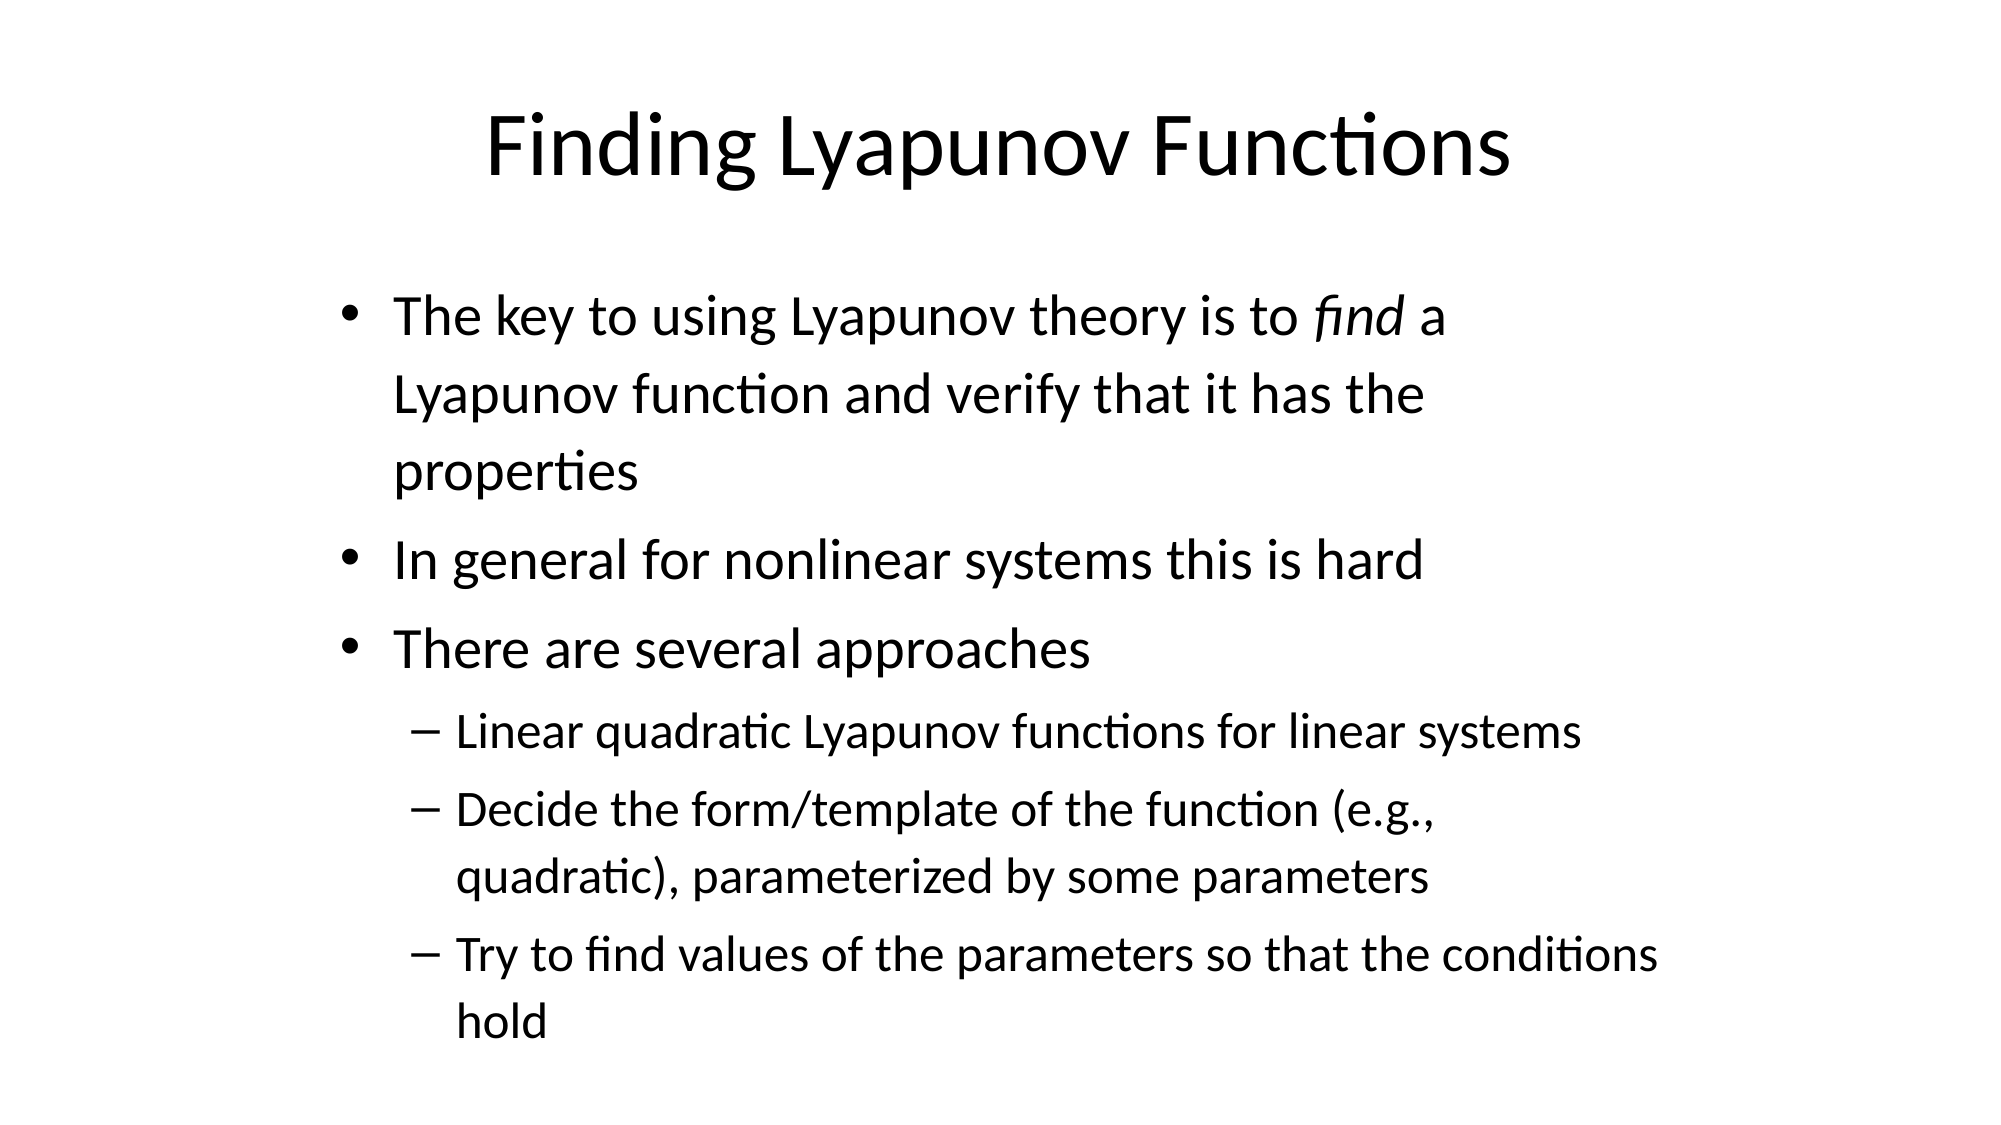

# Finding Lyapunov Functions
The key to using Lyapunov theory is to find a Lyapunov function and verify that it has the properties
In general for nonlinear systems this is hard
There are several approaches
Linear quadratic Lyapunov functions for linear systems
Decide the form/template of the function (e.g., quadratic), parameterized by some parameters
Try to find values of the parameters so that the conditions hold